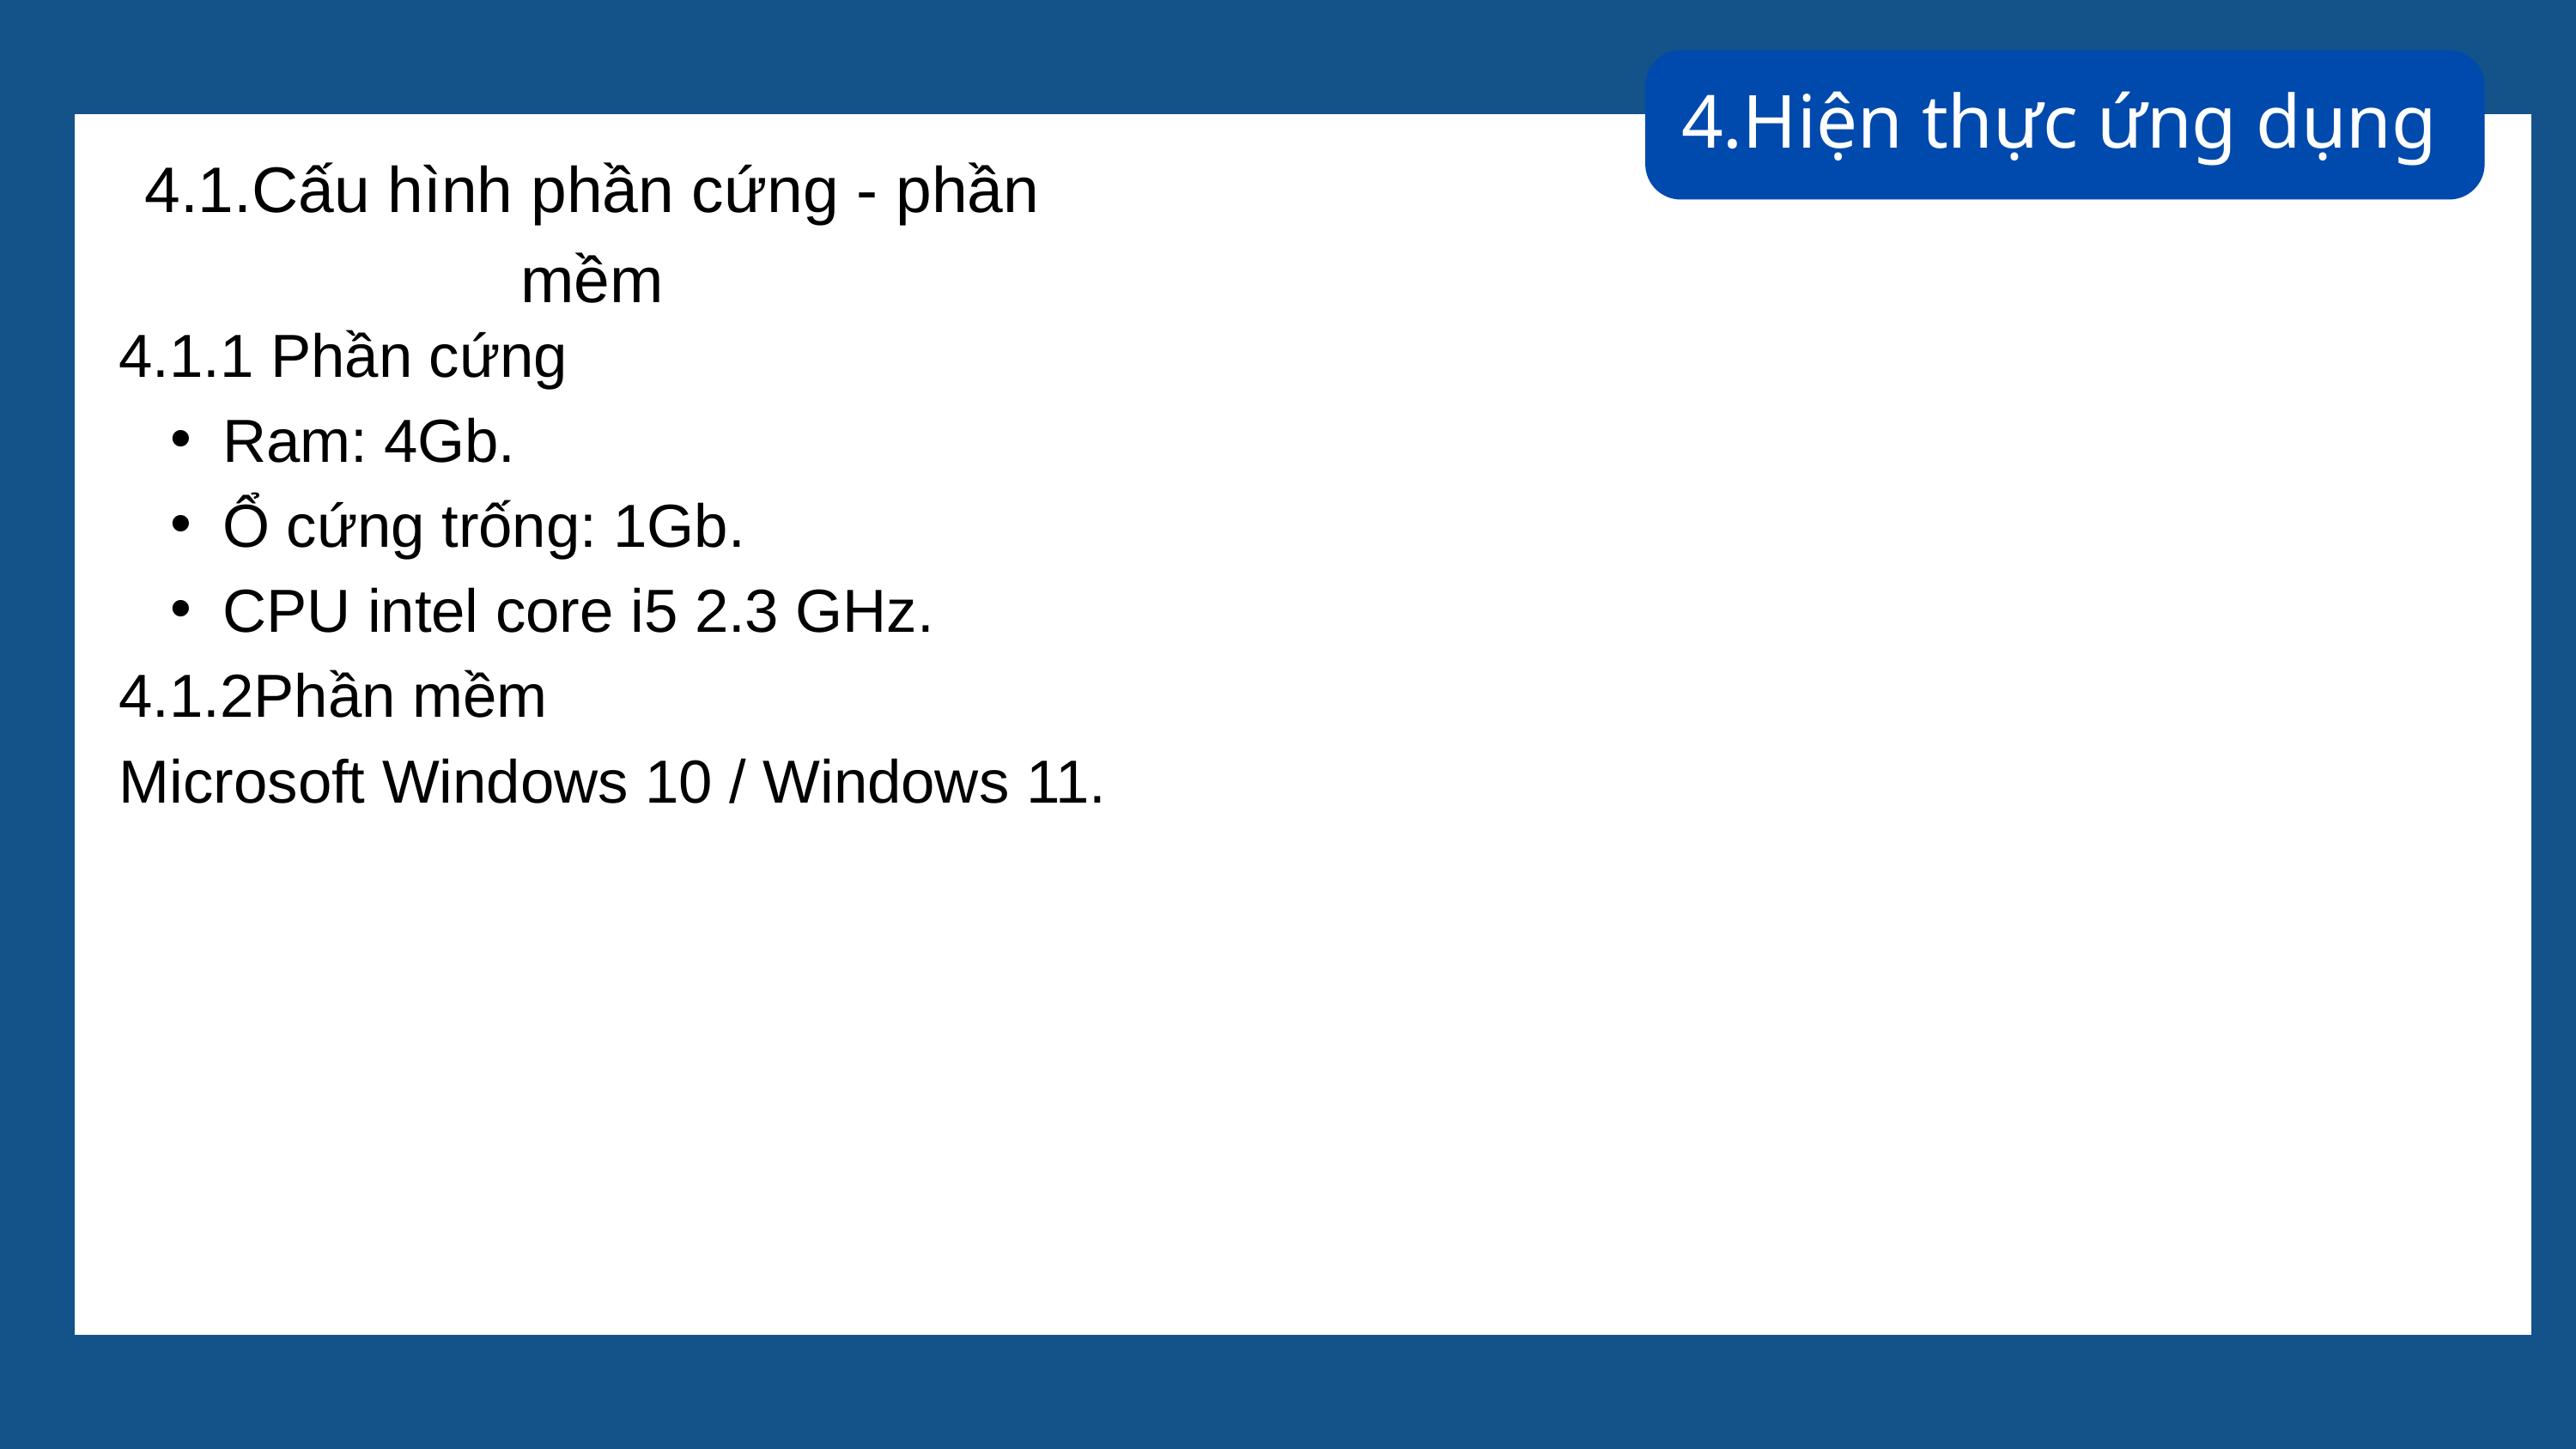

4.Hiện thực ứng dụng

4.1.Cấu hình phần cứng - phần mềm
4.1.1 Phần cứng
Ram: 4Gb.
Ổ cứng trống: 1Gb.
CPU intel core i5 2.3 GHz.
4.1.2Phần mềm
Microsoft Windows 10 / Windows 11.